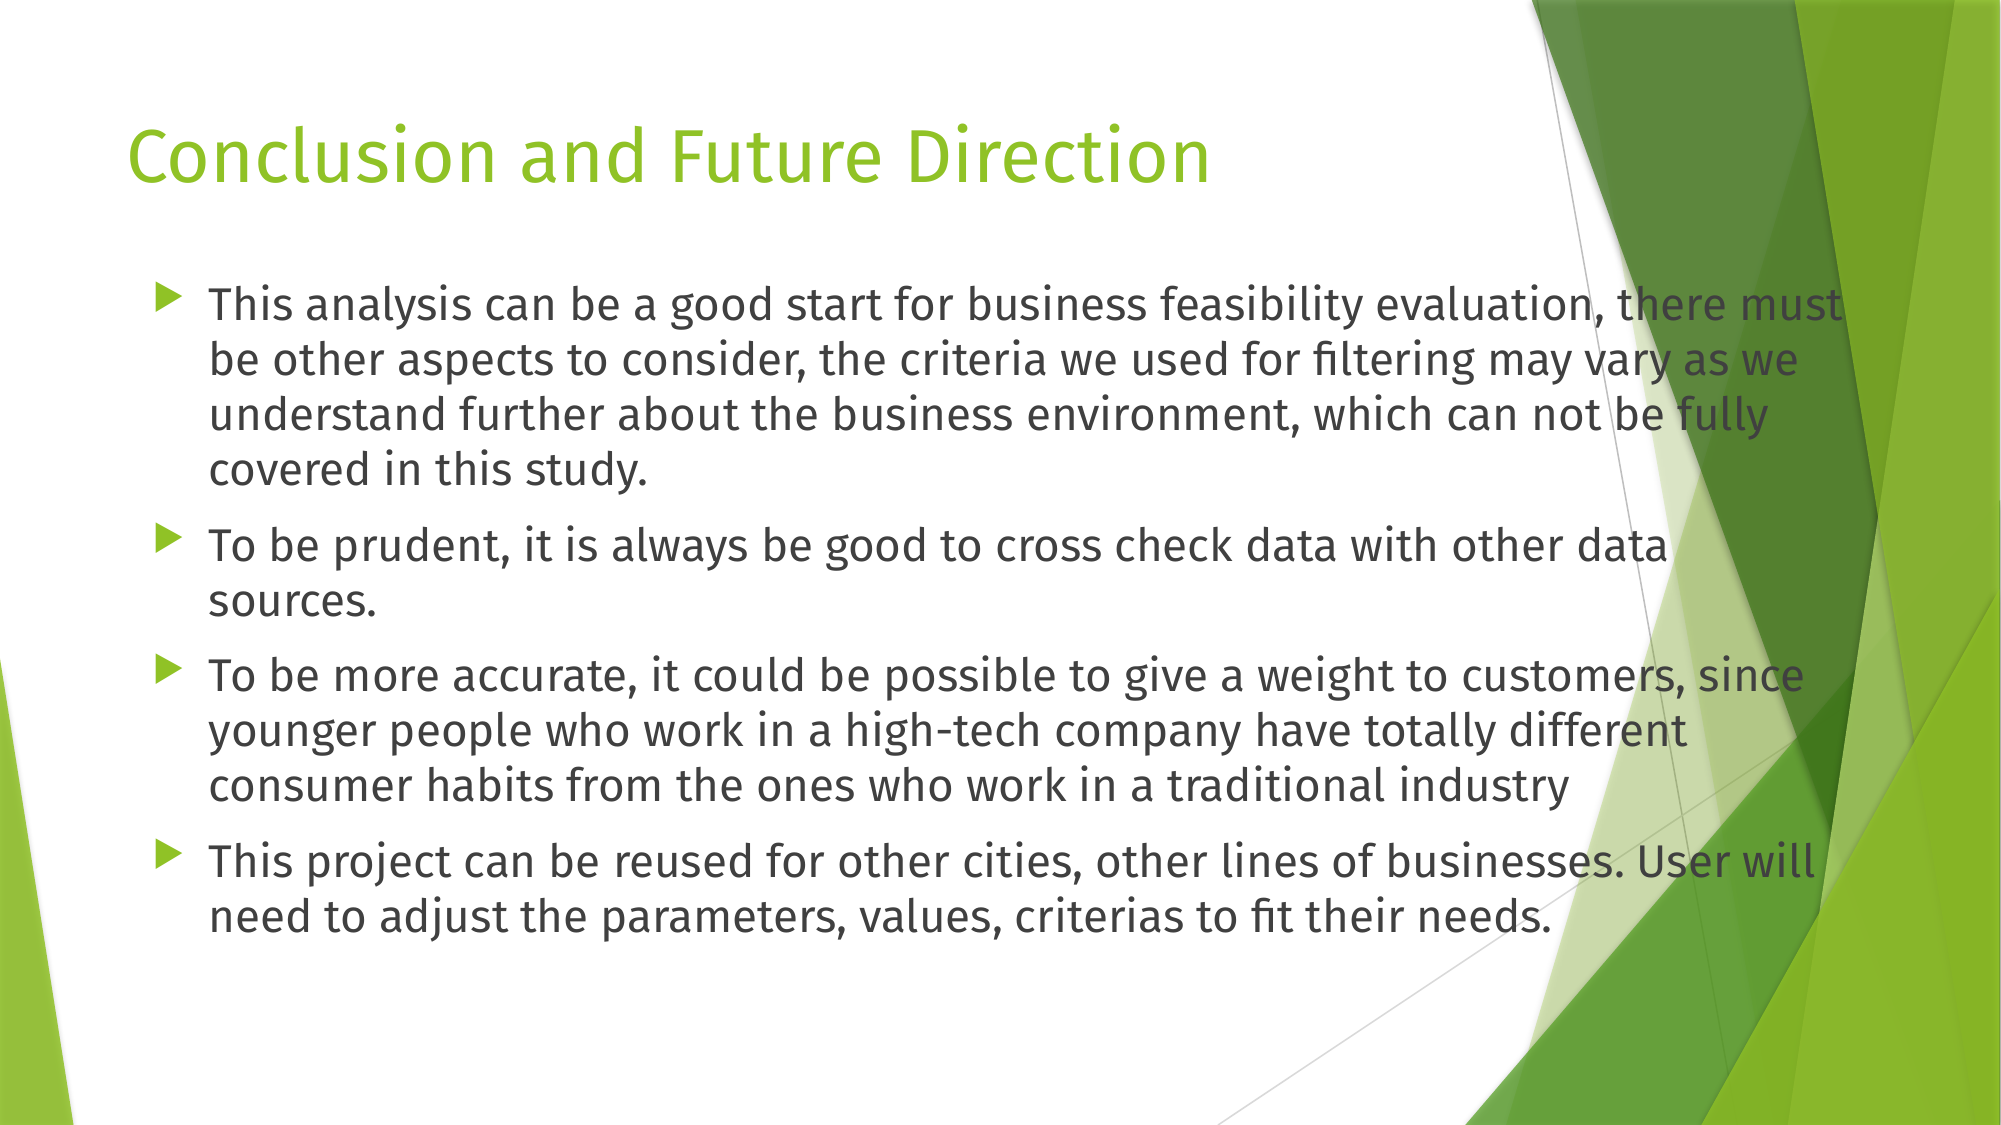

# Conclusion and Future Direction
This analysis can be a good start for business feasibility evaluation, there must be other aspects to consider, the criteria we used for filtering may vary as we understand further about the business environment, which can not be fully covered in this study.
To be prudent, it is always be good to cross check data with other data sources.
To be more accurate, it could be possible to give a weight to customers, since younger people who work in a high-tech company have totally different consumer habits from the ones who work in a traditional industry
This project can be reused for other cities, other lines of businesses. User will need to adjust the parameters, values, criterias to fit their needs.